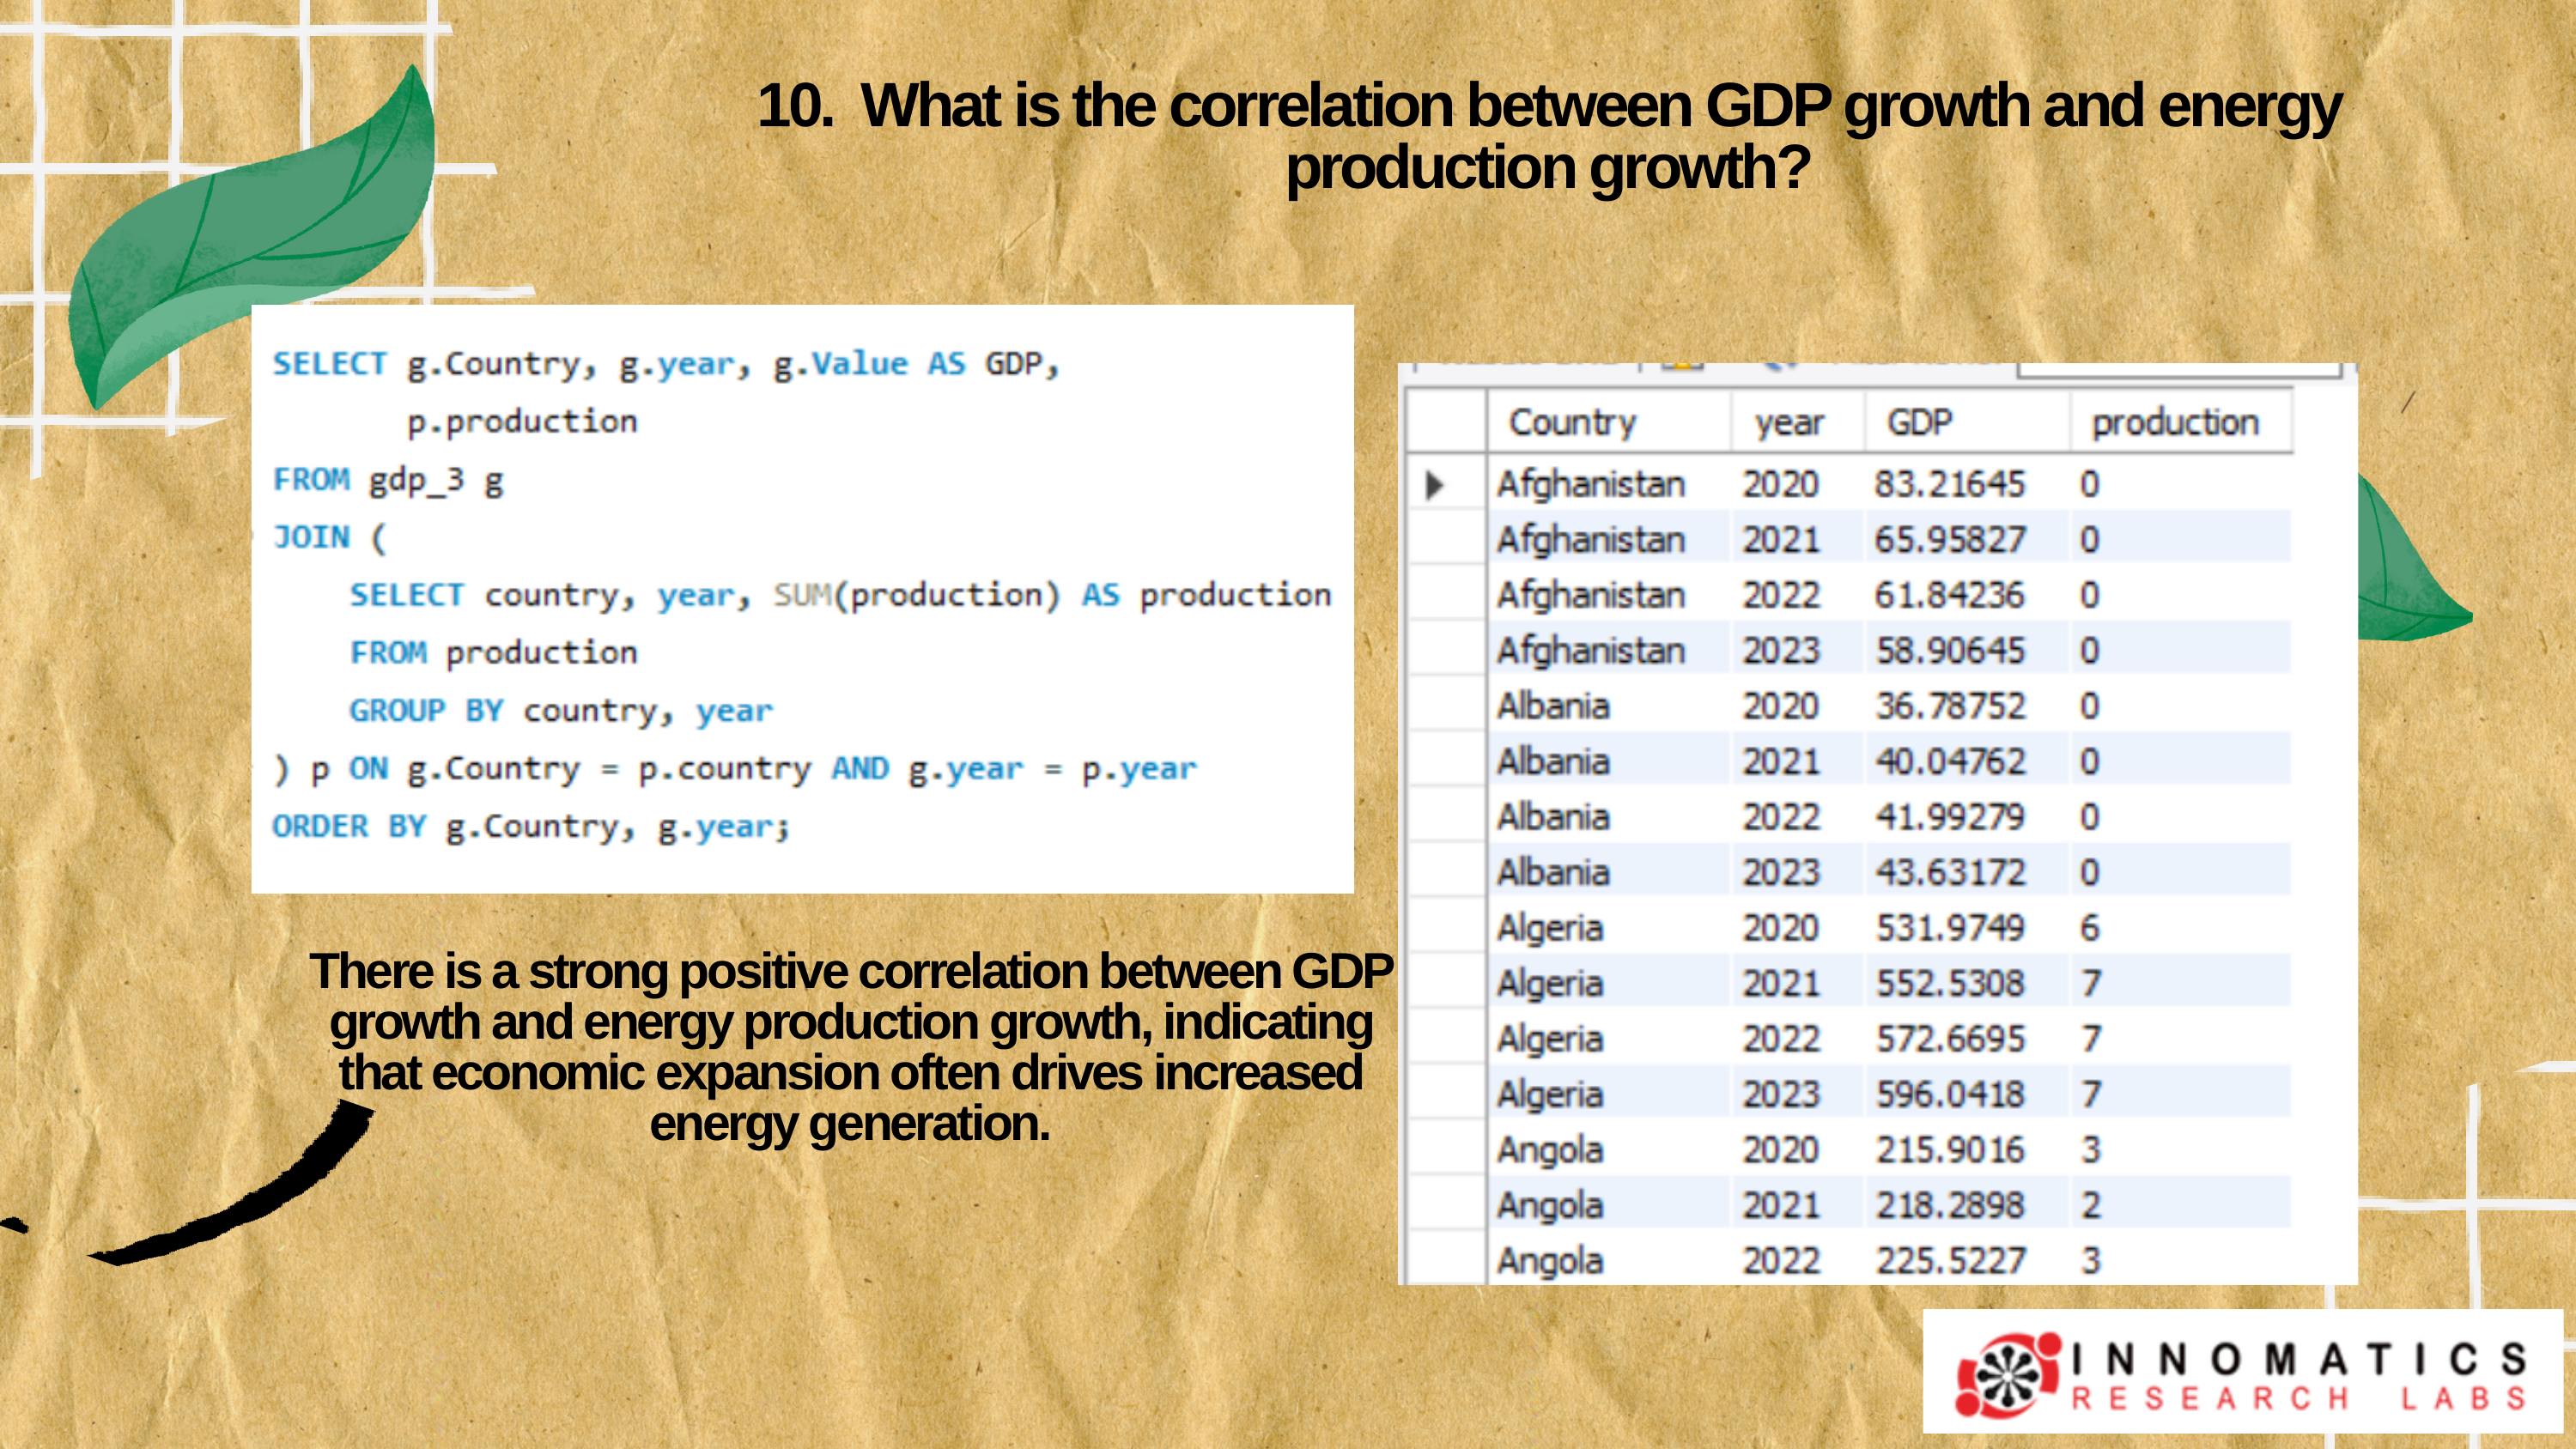

10.  What is the correlation between GDP growth and energy production growth?

There is a strong positive correlation between GDP growth and energy production growth, indicating that economic expansion often drives increased energy generation.